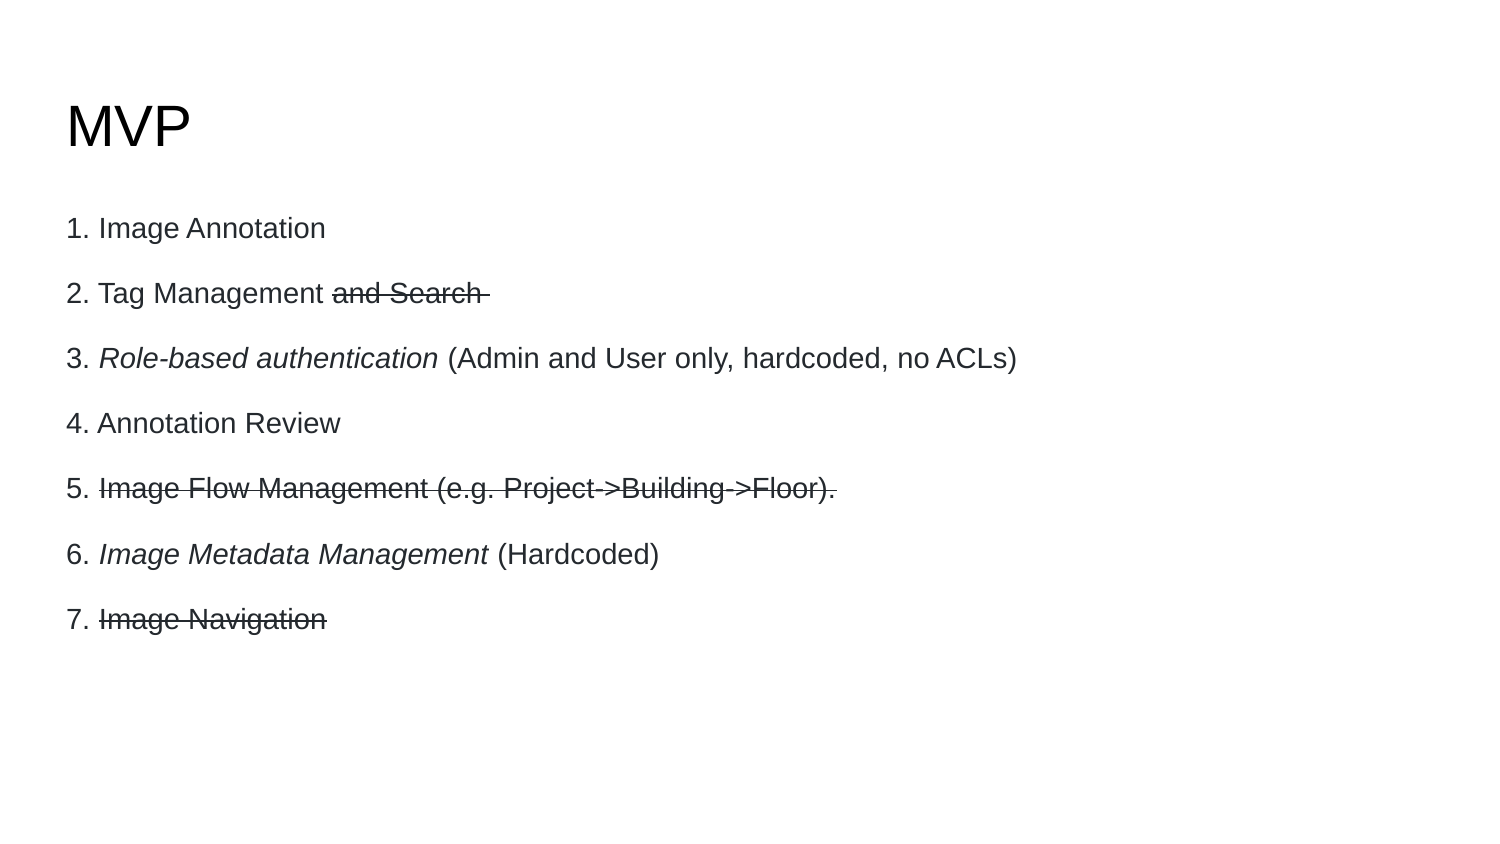

# MVP
1. Image Annotation
2. Tag Management and Search
3. Role-based authentication (Admin and User only, hardcoded, no ACLs)
4. Annotation Review
5. Image Flow Management (e.g. Project->Building->Floor).
6. Image Metadata Management (Hardcoded)
7. Image Navigation